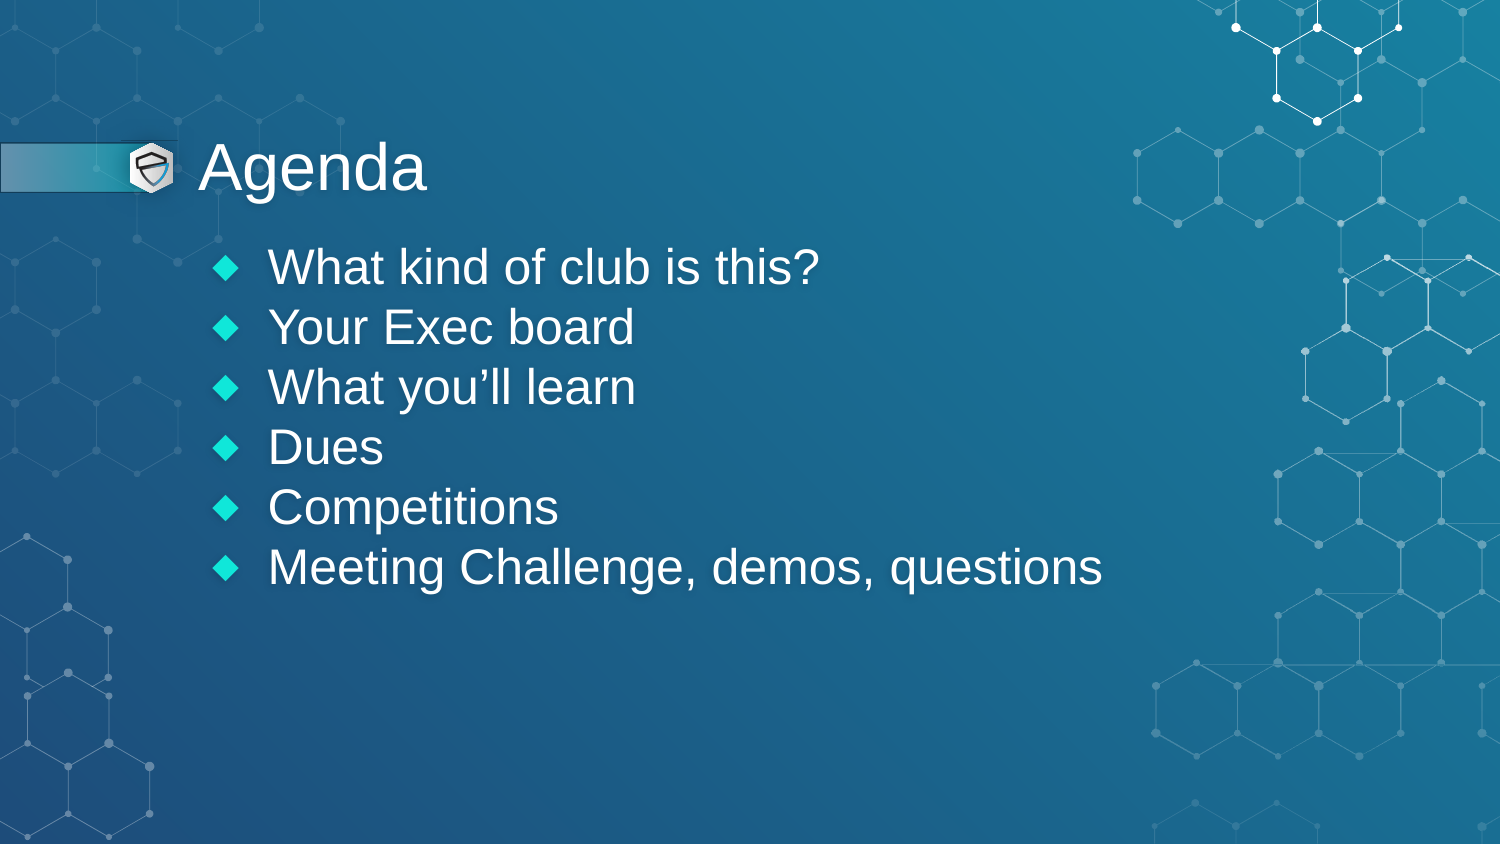

# Agenda
What kind of club is this?
Your Exec board
What you’ll learn
Dues
Competitions
Meeting Challenge, demos, questions